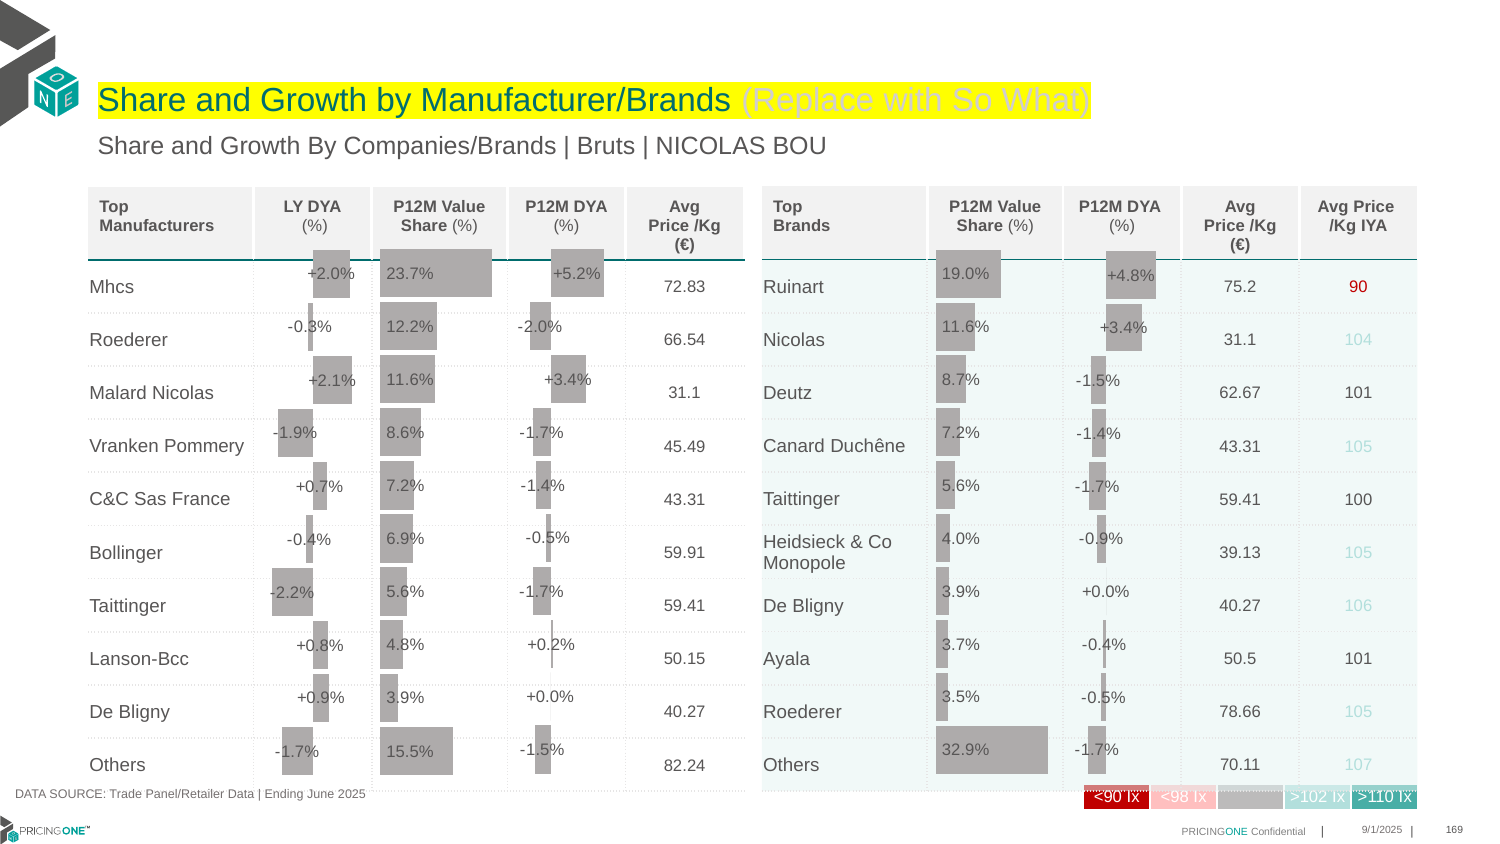

# Share and Growth by Manufacturer/Brands (Replace with So What)

Share and Growth By Companies/Brands | Bruts | NICOLAS BOU
| Top Brands | P12M Value Share (%) | P12M DYA (%) | Avg Price /Kg (€) | Avg Price /Kg IYA |
| --- | --- | --- | --- | --- |
| Ruinart |  |  | 75.2 | 90 |
| Nicolas |  |  | 31.1 | 104 |
| Deutz |  |  | 62.67 | 101 |
| Canard Duchêne |  |  | 43.31 | 105 |
| Taittinger |  |  | 59.41 | 100 |
| Heidsieck & Co Monopole |  |  | 39.13 | 105 |
| De Bligny |  |  | 40.27 | 106 |
| Ayala |  |  | 50.5 | 101 |
| Roederer |  |  | 78.66 | 105 |
| Others |  |  | 70.11 | 107 |
| Top Manufacturers | LY DYA (%) | P12M Value Share (%) | P12M DYA (%) | Avg Price /Kg (€) |
| --- | --- | --- | --- | --- |
| Mhcs |  |  |  | 72.83 |
| Roederer |  |  |  | 66.54 |
| Malard Nicolas |  |  |  | 31.1 |
| Vranken Pommery |  |  |  | 45.49 |
| C&C Sas France |  |  |  | 43.31 |
| Bollinger |  |  |  | 59.91 |
| Taittinger |  |  |  | 59.41 |
| Lanson-Bcc |  |  |  | 50.15 |
| De Bligny |  |  |  | 40.27 |
| Others |  |  |  | 82.24 |

### Chart

| Category | Share DYA P12M |
|---|---|
|  | 0.05204071421645015 |

### Chart

| Category | Value Share P12M |
|---|---|
|  | 0.23728270145643657 |

### Chart

| Category | Share DYA LY |
|---|---|
|  | 0.019613667542705354 |

### Chart

| Category | Value Share |
|---|---|
|  | 0.18968565676377816 |

### Chart

| Category | Share DYA |
|---|---|
|  | 0.04827790260167314 |
DATA SOURCE: Trade Panel/Retailer Data | Ending June 2025
| <90 Ix | <98 Ix |  | >102 Ix | >110 Ix |
| --- | --- | --- | --- | --- |

9/1/2025
169